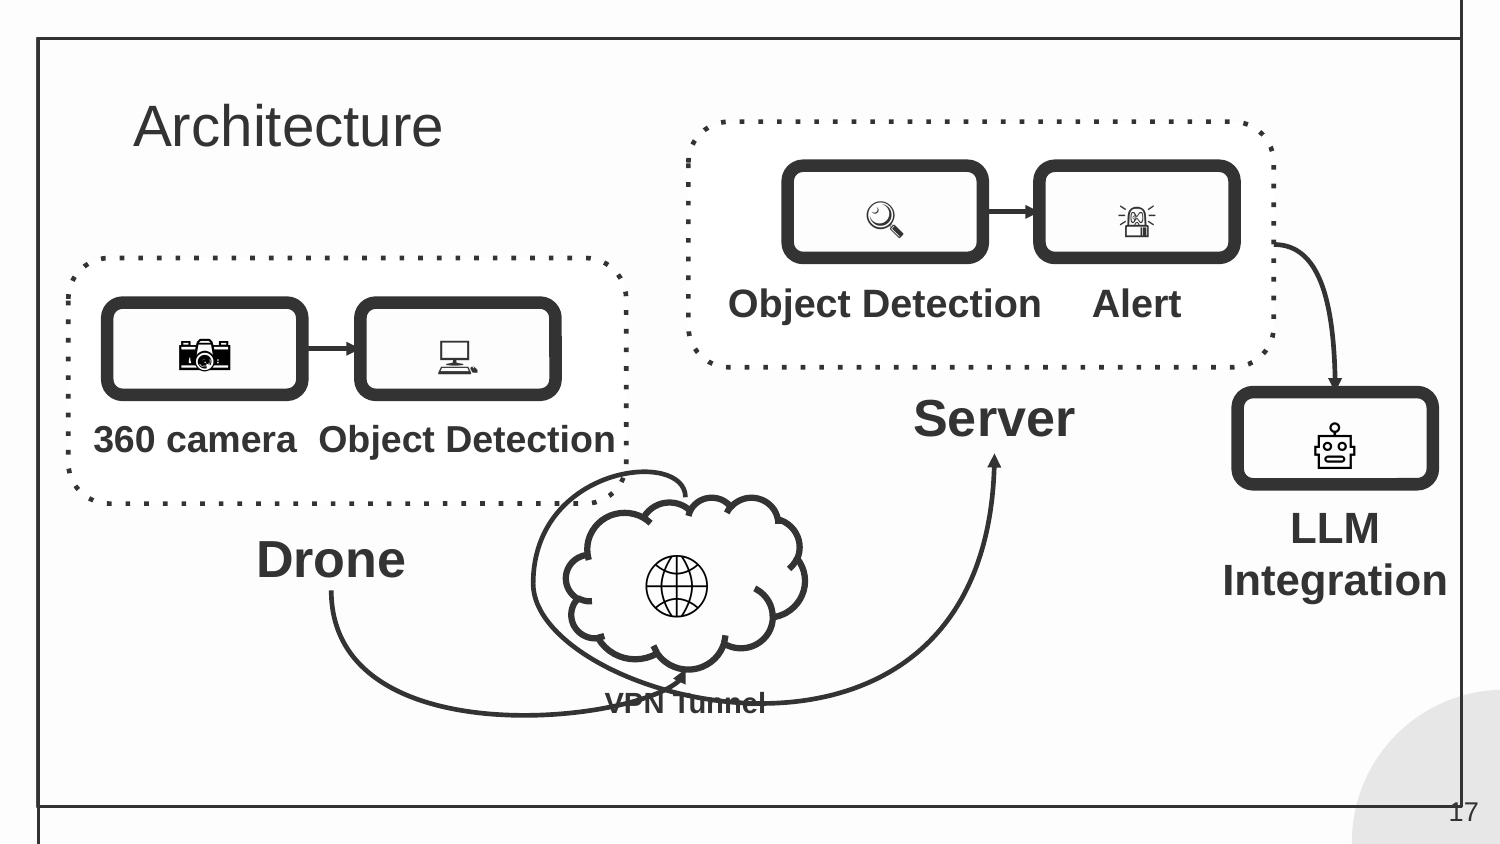

# Architecture

🔍
🚨
Object Detection
Alert

📷
💻
360 camera
Object Detection
Server
🤖
LLM Integration
🌐
Drone
VPN Tunnel
17